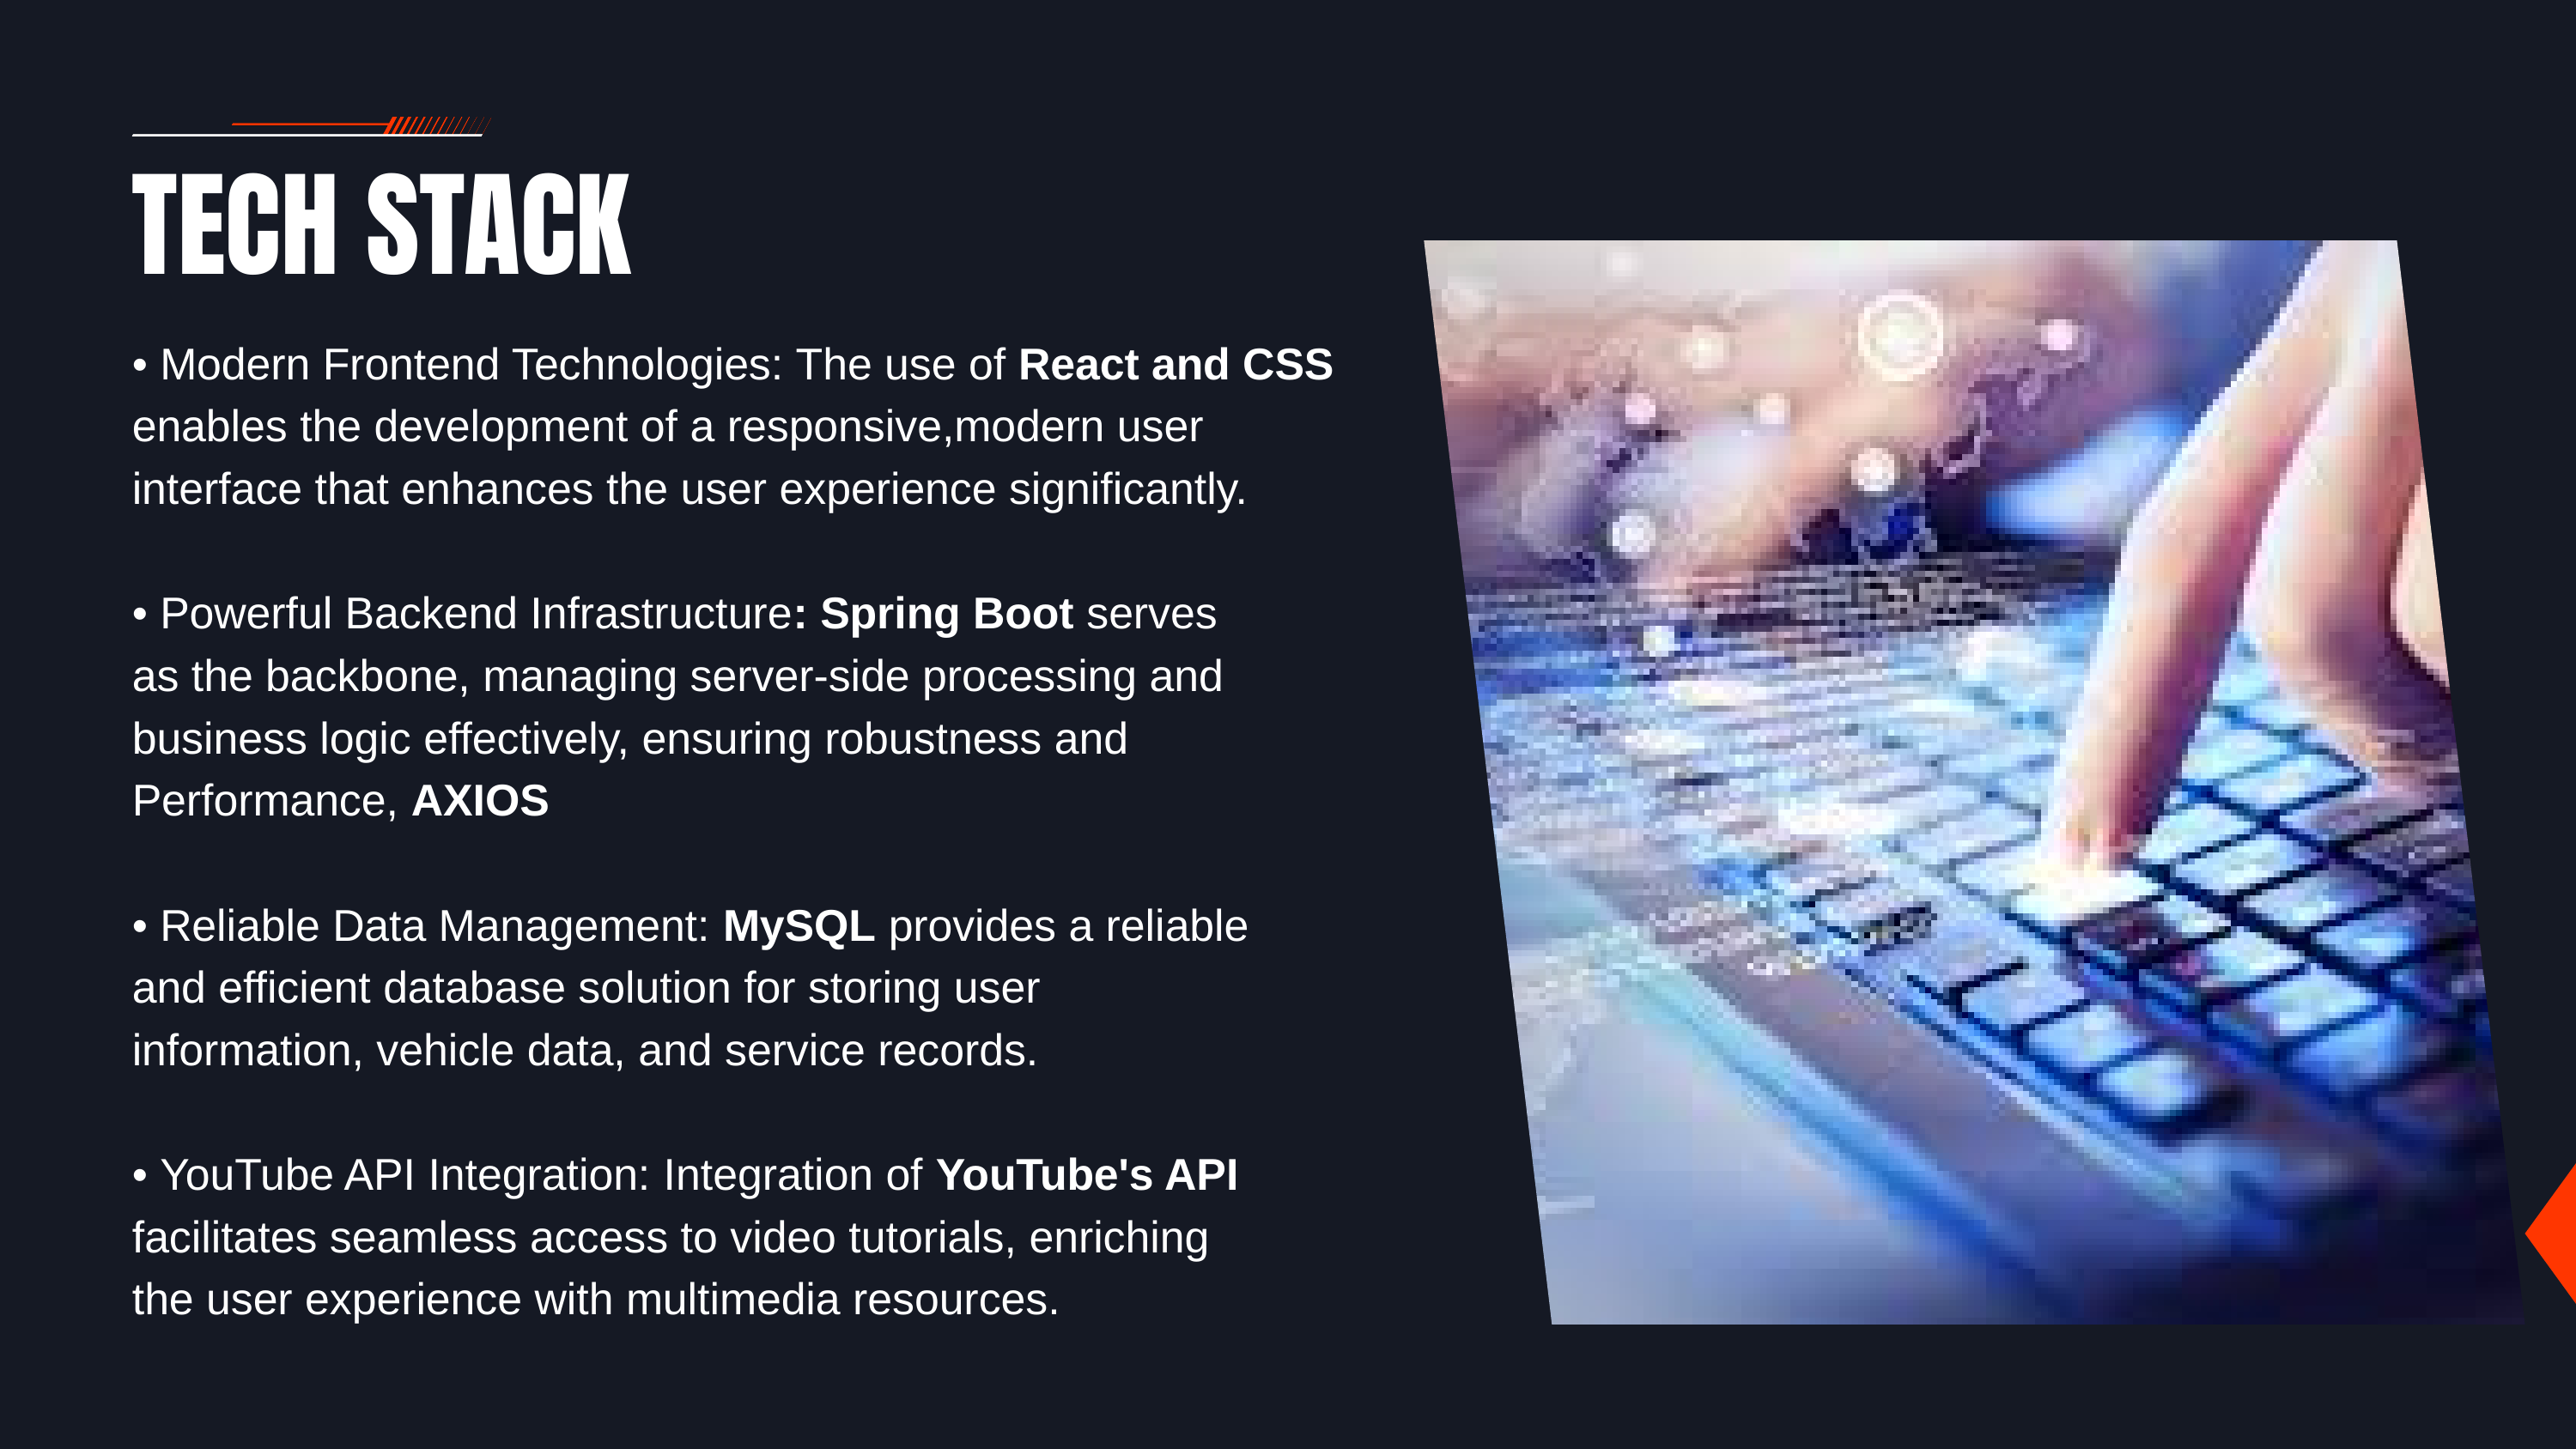

TECH STACK

• Modern Frontend Technologies: The use of React and CSS enables the development of a responsive,modern user interface that enhances the user experience significantly.

• Powerful Backend Infrastructure: Spring Boot serves
as the backbone, managing server-side processing and
business logic effectively, ensuring robustness and
Performance, AXIOS

• Reliable Data Management: MySQL provides a reliable
and efficient database solution for storing user
information, vehicle data, and service records.

• YouTube API Integration: Integration of YouTube's API
facilitates seamless access to video tutorials, enriching
the user experience with multimedia resources.